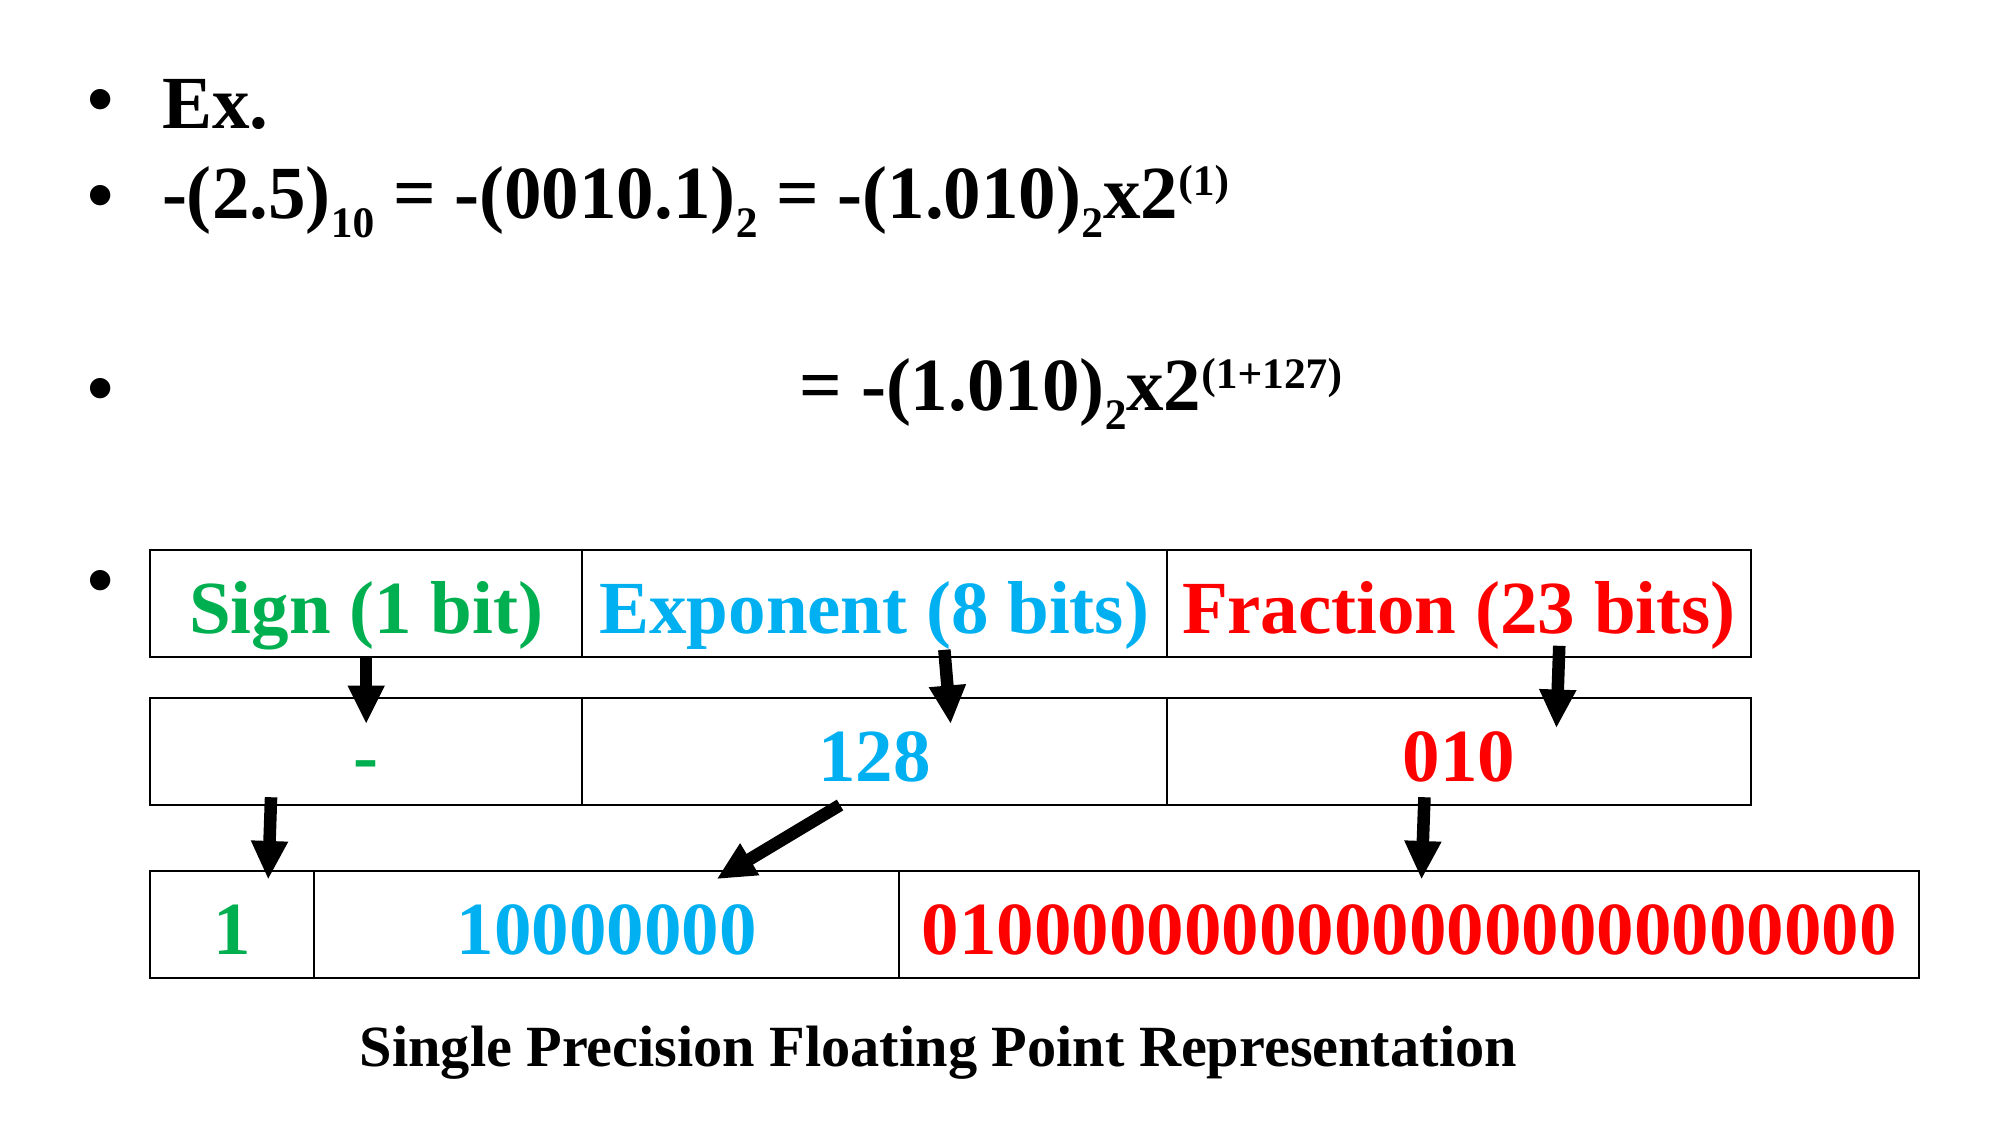

Ex.
-(2.5)10 = -(0010.1)2 = -(1.010)2x2(1)

                                  = -(1.010)2x2(1+127)

                                  = -(1.010)2x2(128)
Sign (1 bit)
Exponent (8 bits)
Fraction (23 bits)
-
128
010
1
10000000
01000000000000000000000000
Single Precision Floating Point Representation